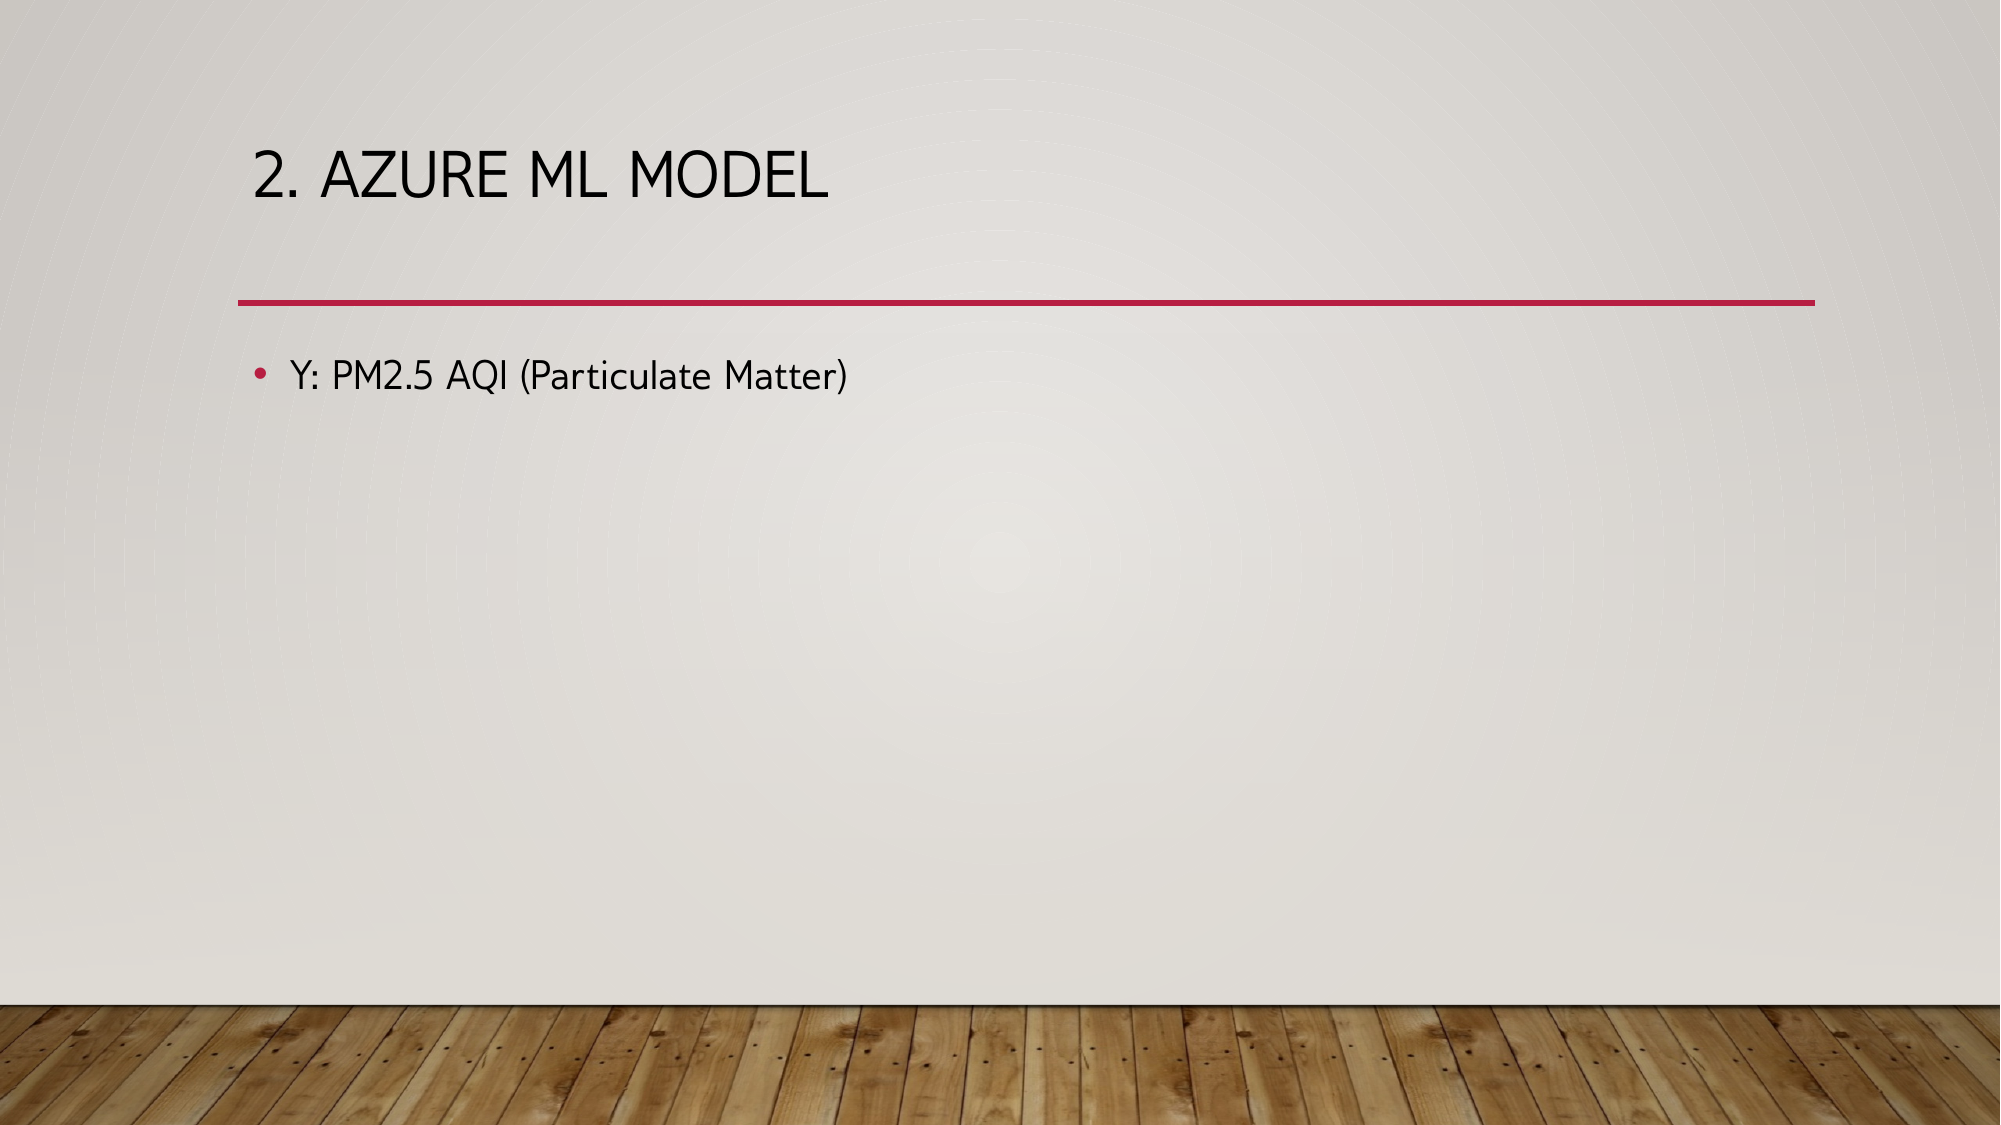

# 2. Azure Ml Model
Y: PM2.5 AQI (Particulate Matter)